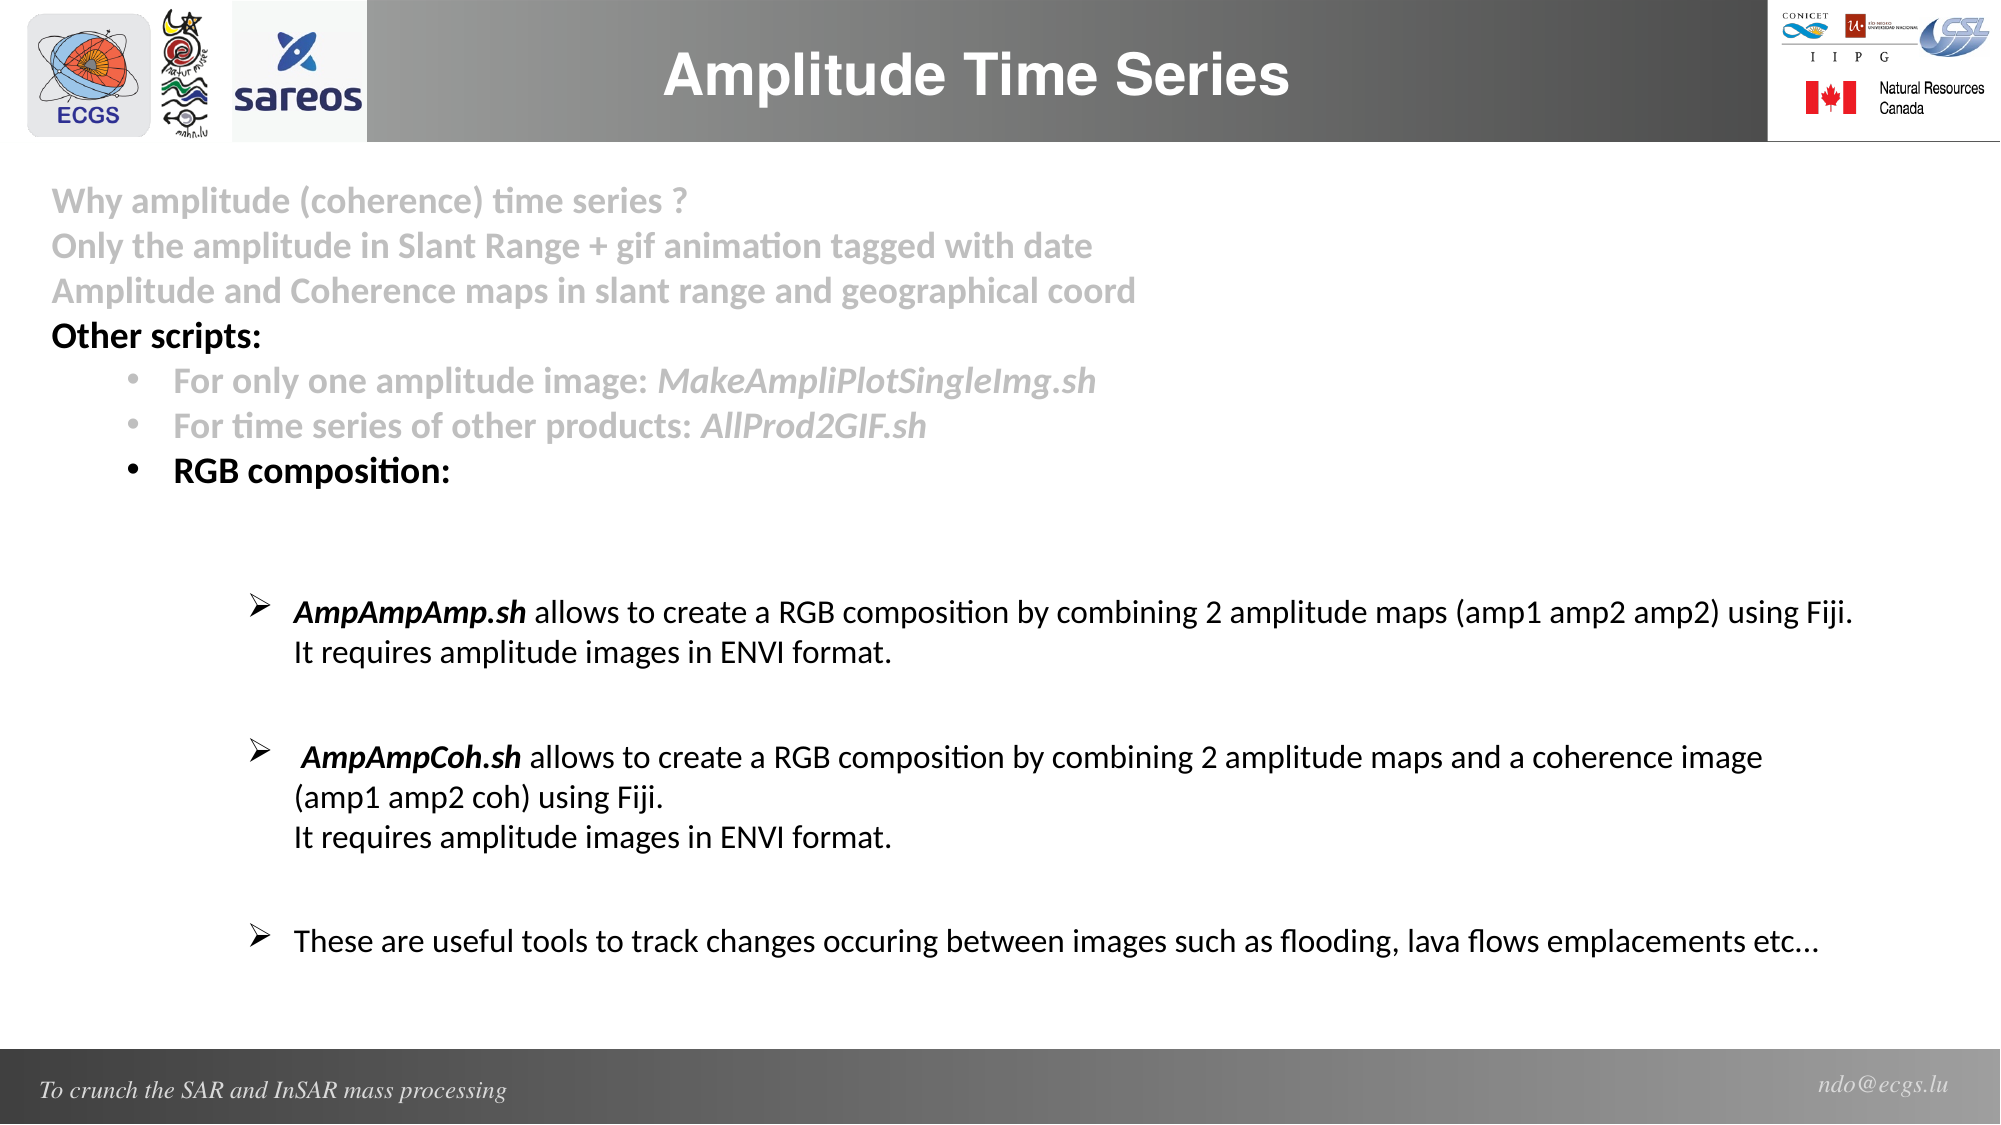

Amplitude Time Series
Why amplitude (coherence) time series ?
Only the amplitude in Slant Range + gif animation tagged with date
Amplitude and Coherence maps in slant range and geographical coord
Other scripts:
For only one amplitude image: MakeAmpliPlotSingleImg.sh
For time series of other products: AllProd2GIF.sh
RGB composition:

AmpAmpAmp.sh allows to create a RGB composition by combining 2 amplitude maps (amp1 amp2 amp2) using Fiji.
It requires amplitude images in ENVI format.

 AmpAmpCoh.sh allows to create a RGB composition by combining 2 amplitude maps and a coherence image
(amp1 amp2 coh) using Fiji.
It requires amplitude images in ENVI format.

These are useful tools to track changes occuring between images such as flooding, lava flows emplacements etc...